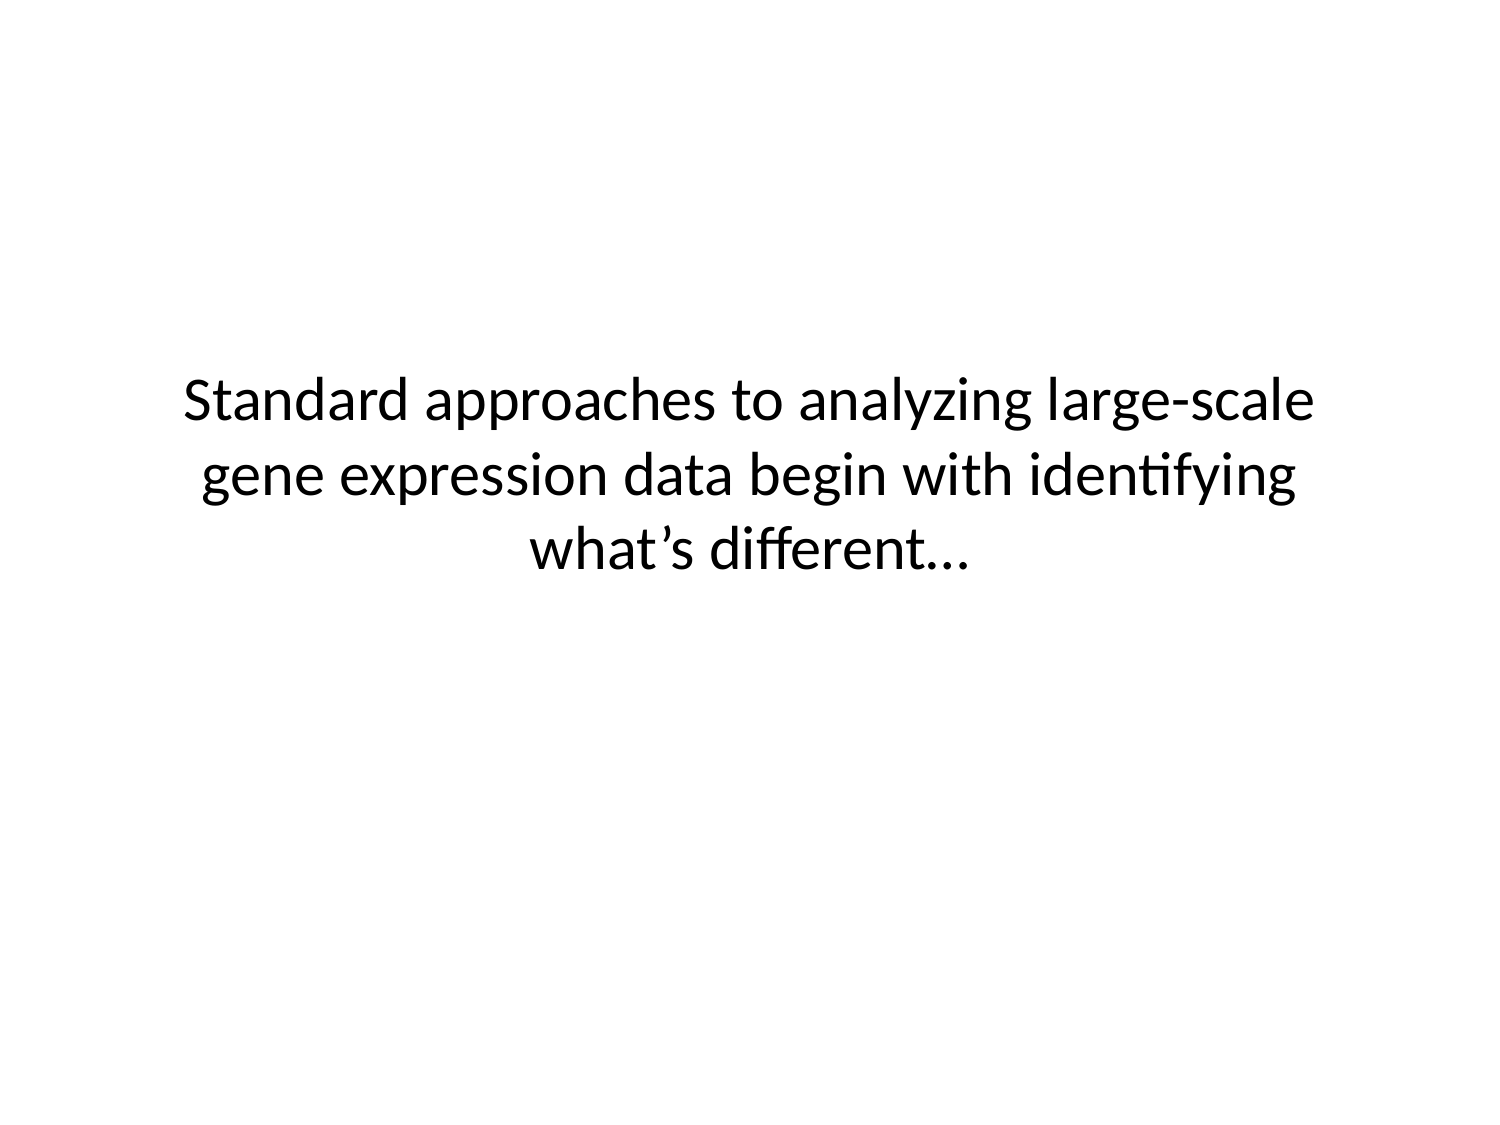

# Standard approaches to analyzing large-scale gene expression data begin with identifying what’s different…